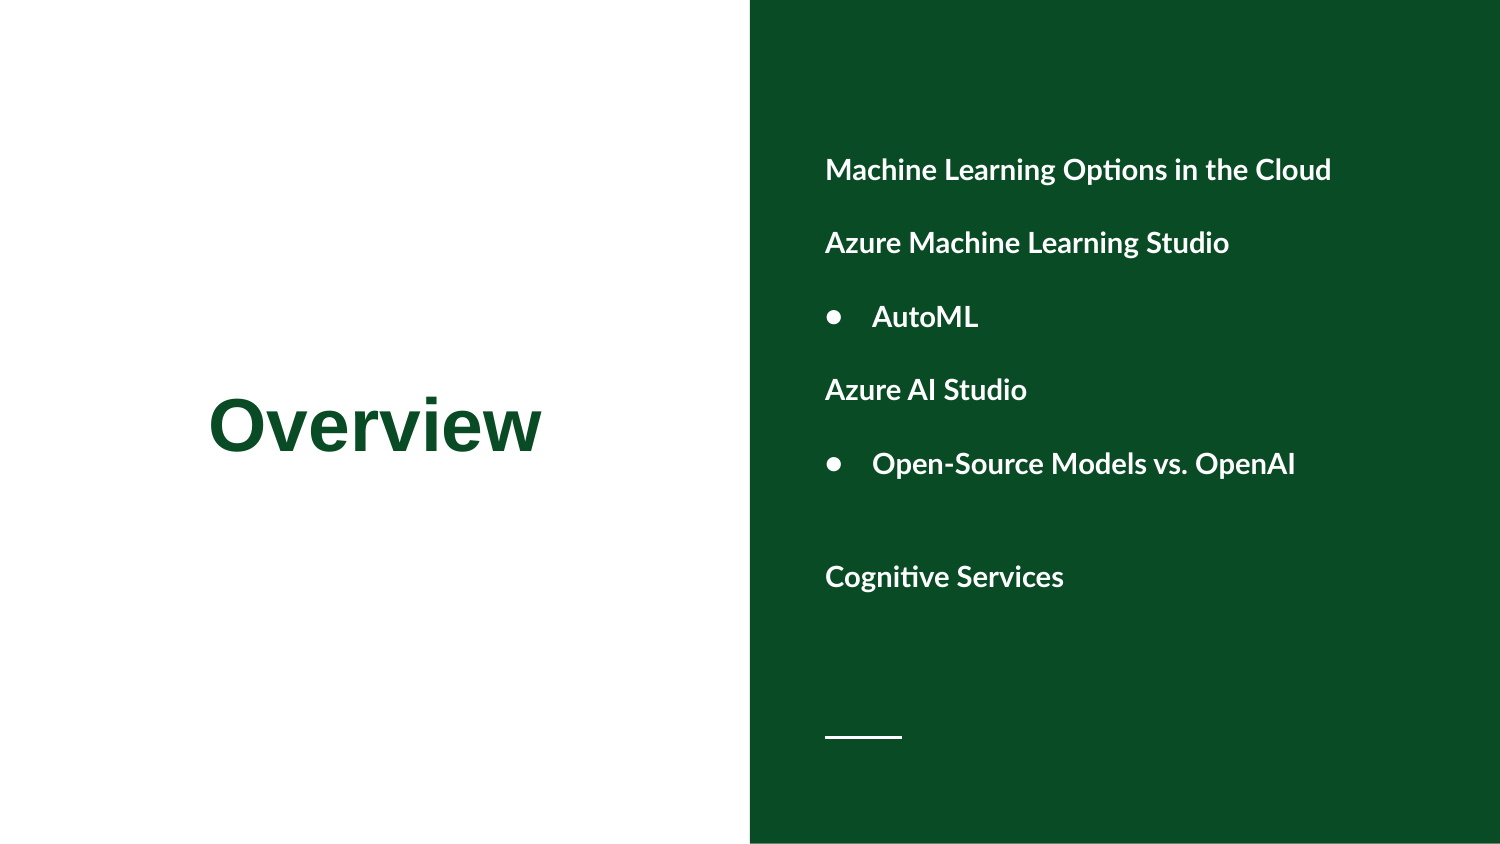

Machine Learning Options in the Cloud
Azure Machine Learning Studio
AutoML
Azure AI Studio
Open-Source Models vs. OpenAI

Cognitive Services
# Overview